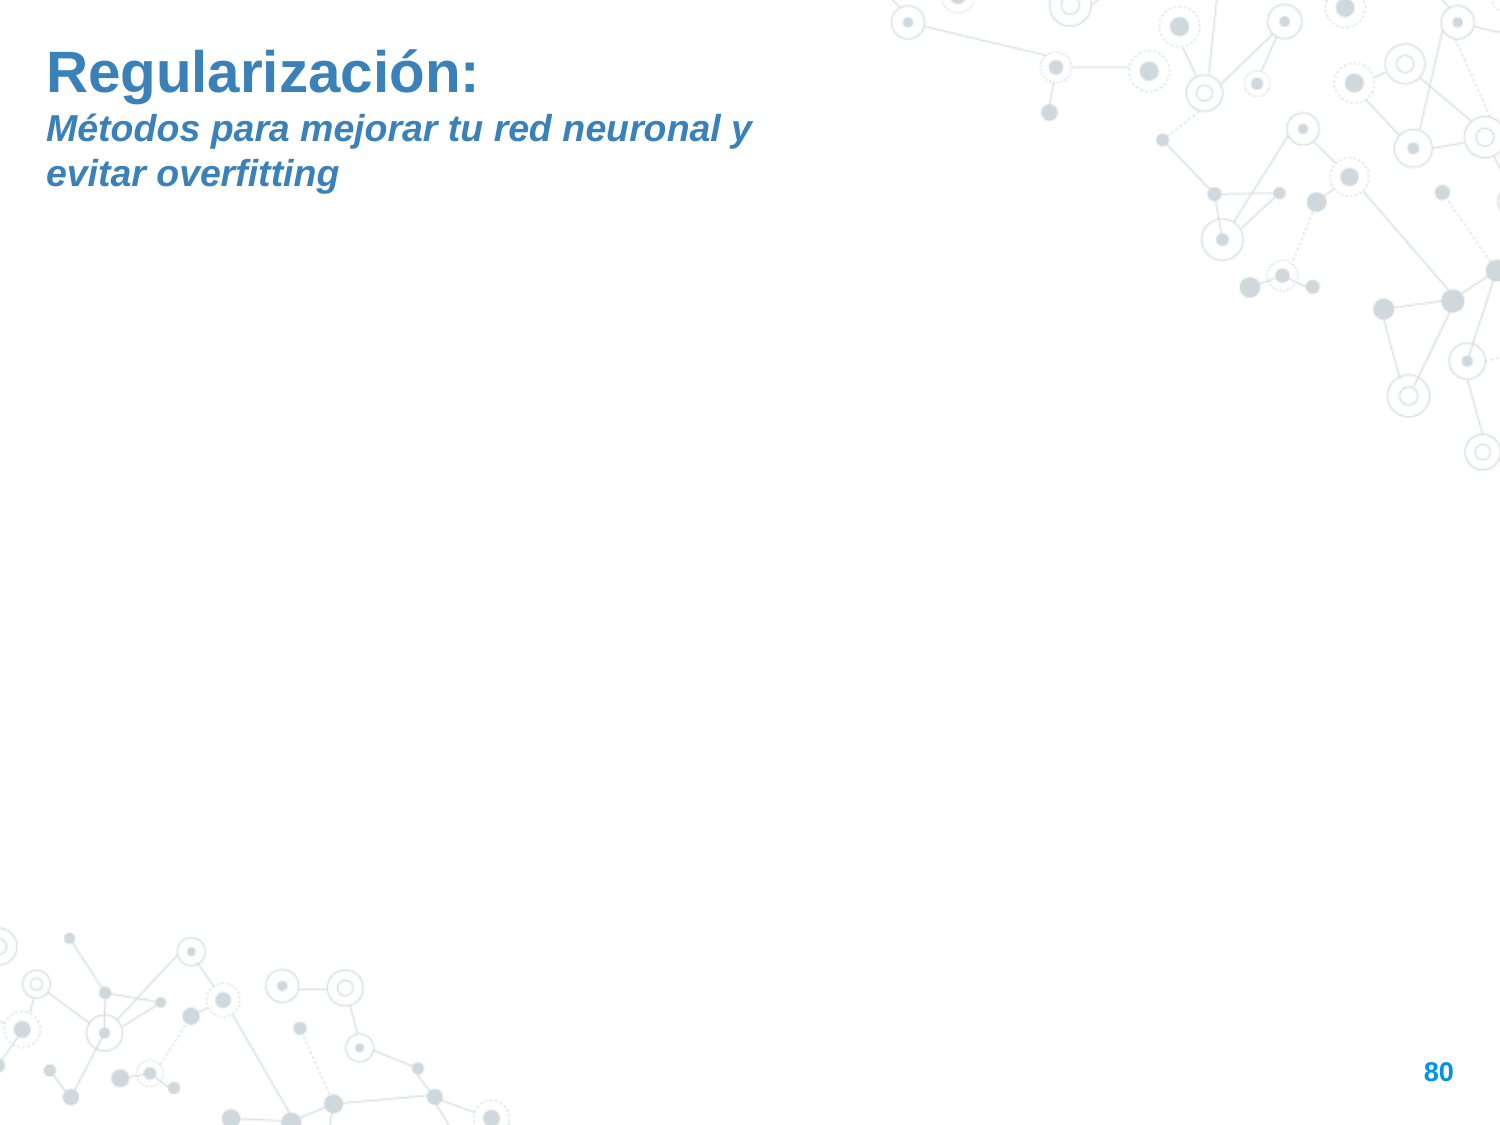

Regularización:
Métodos para mejorar tu red neuronal y evitar overfitting

80